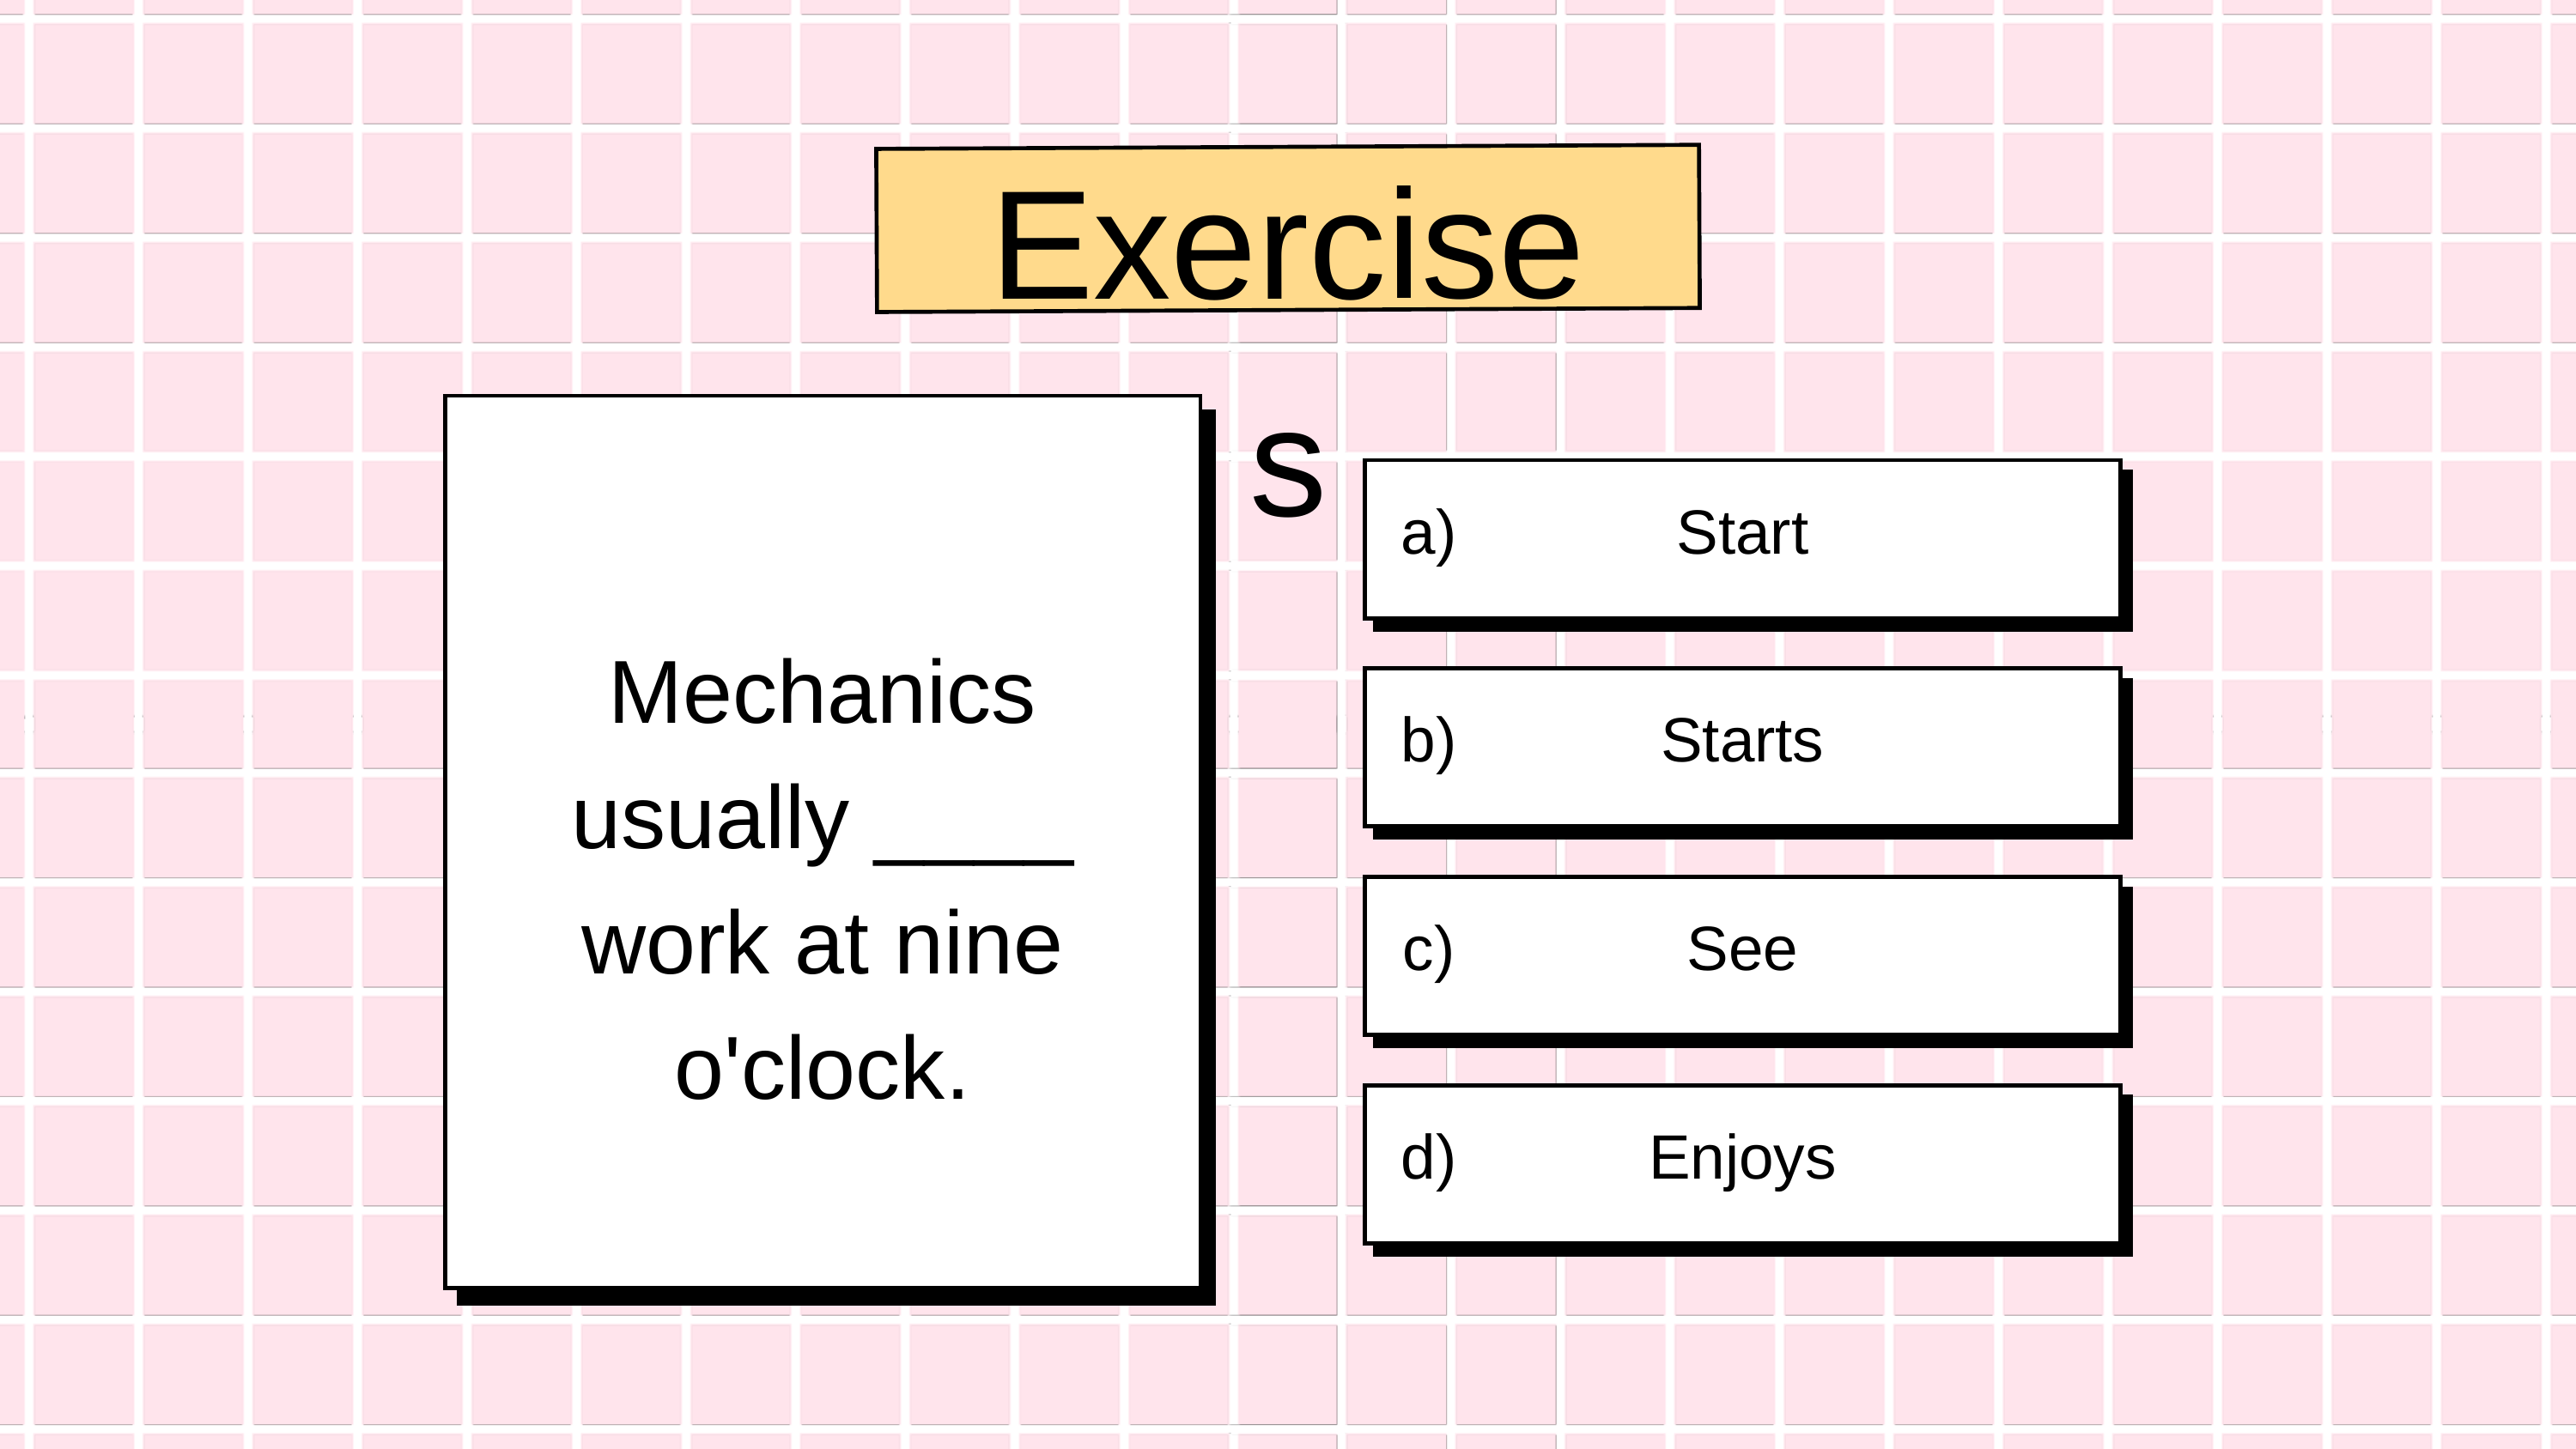

Exercises

Start
a)
Mechanics usually ____ work at nine o'clock.

Starts
b)

See
c)

Enjoys
d)